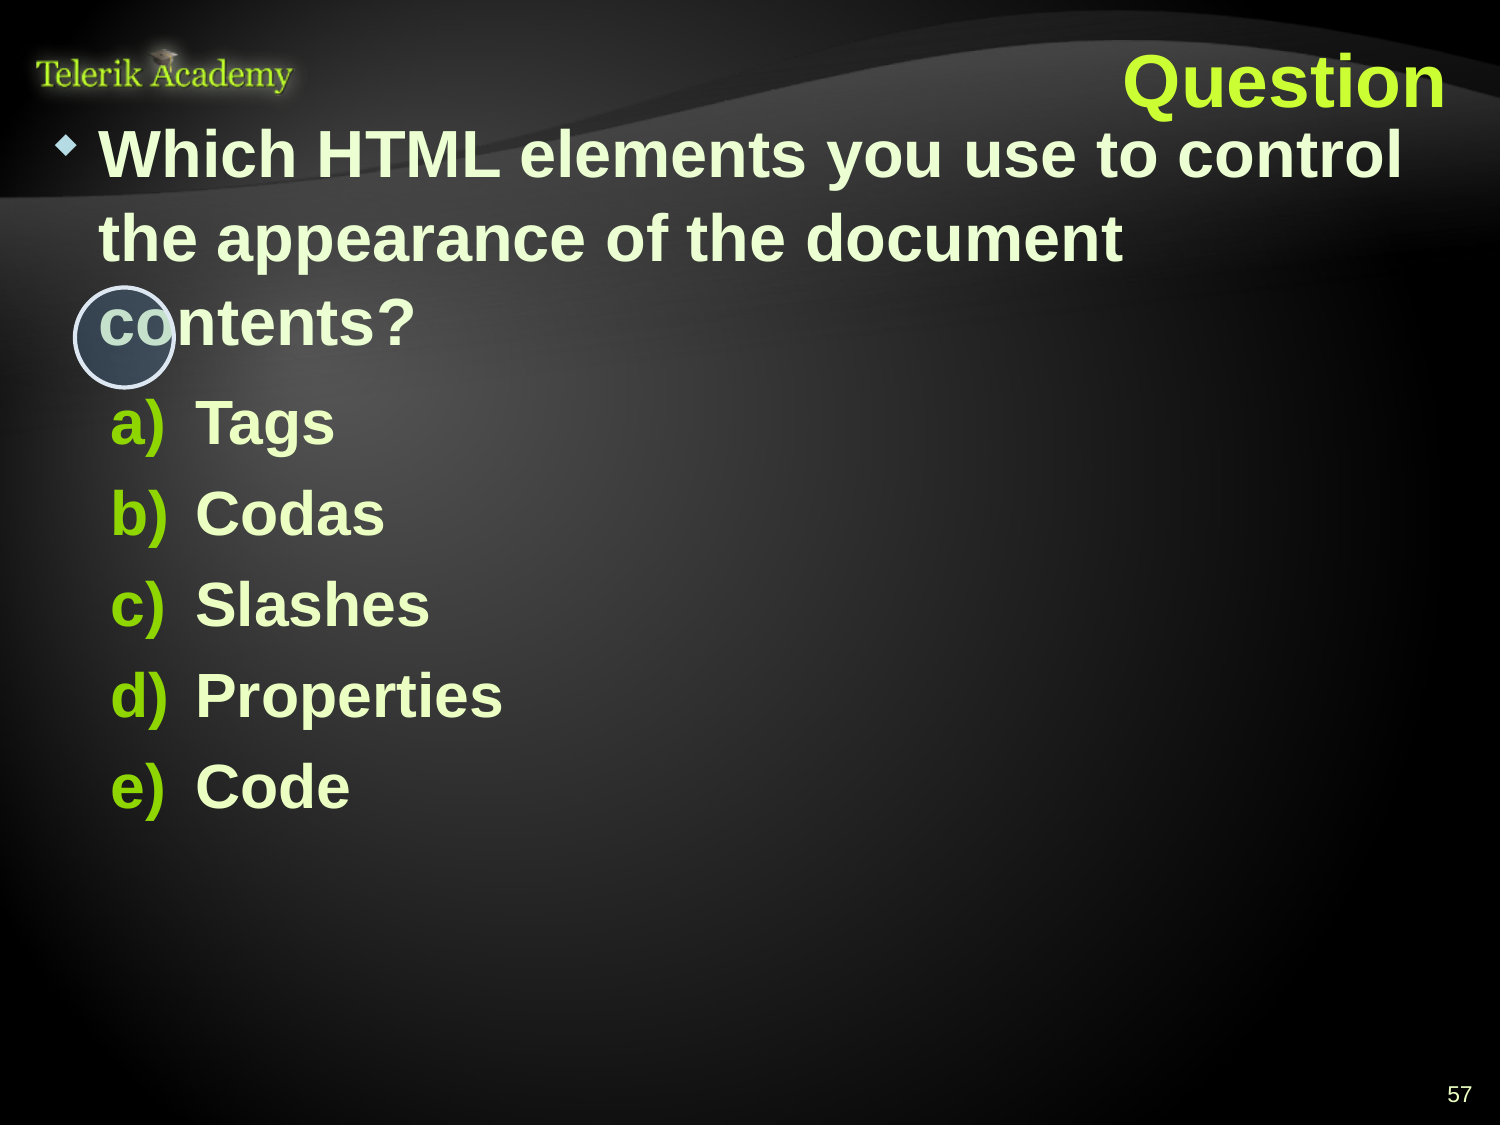

# Question
Which HTML elements you use to control the appearance of the document contents?
Tags
Codas
Slashes
Properties
Code

57